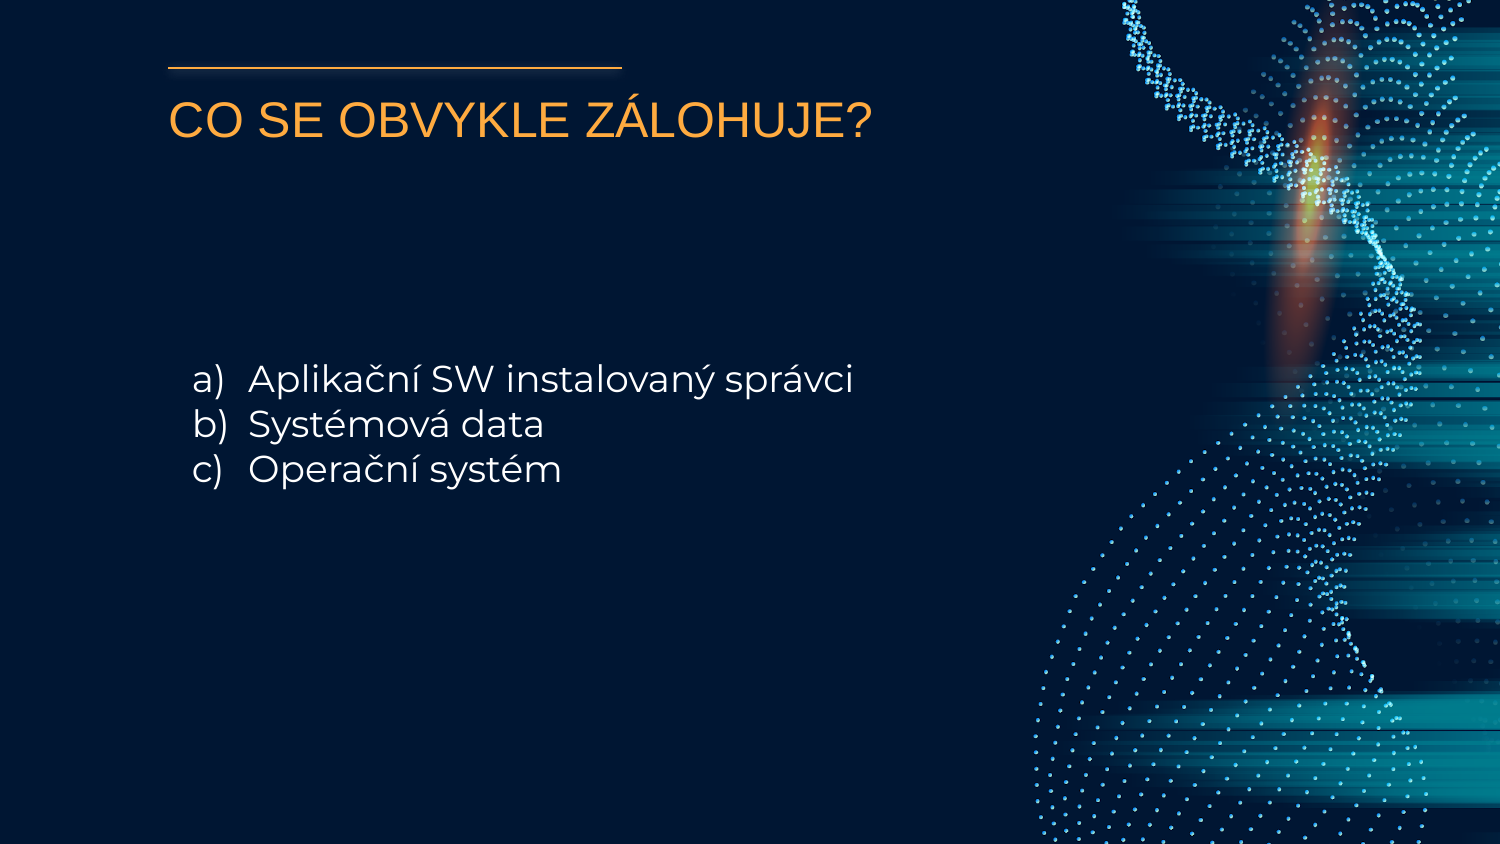

# CO SE OBVYKLE ZÁLOHUJE?

Aplikační SW instalovaný správci
Systémová data
Operační systém